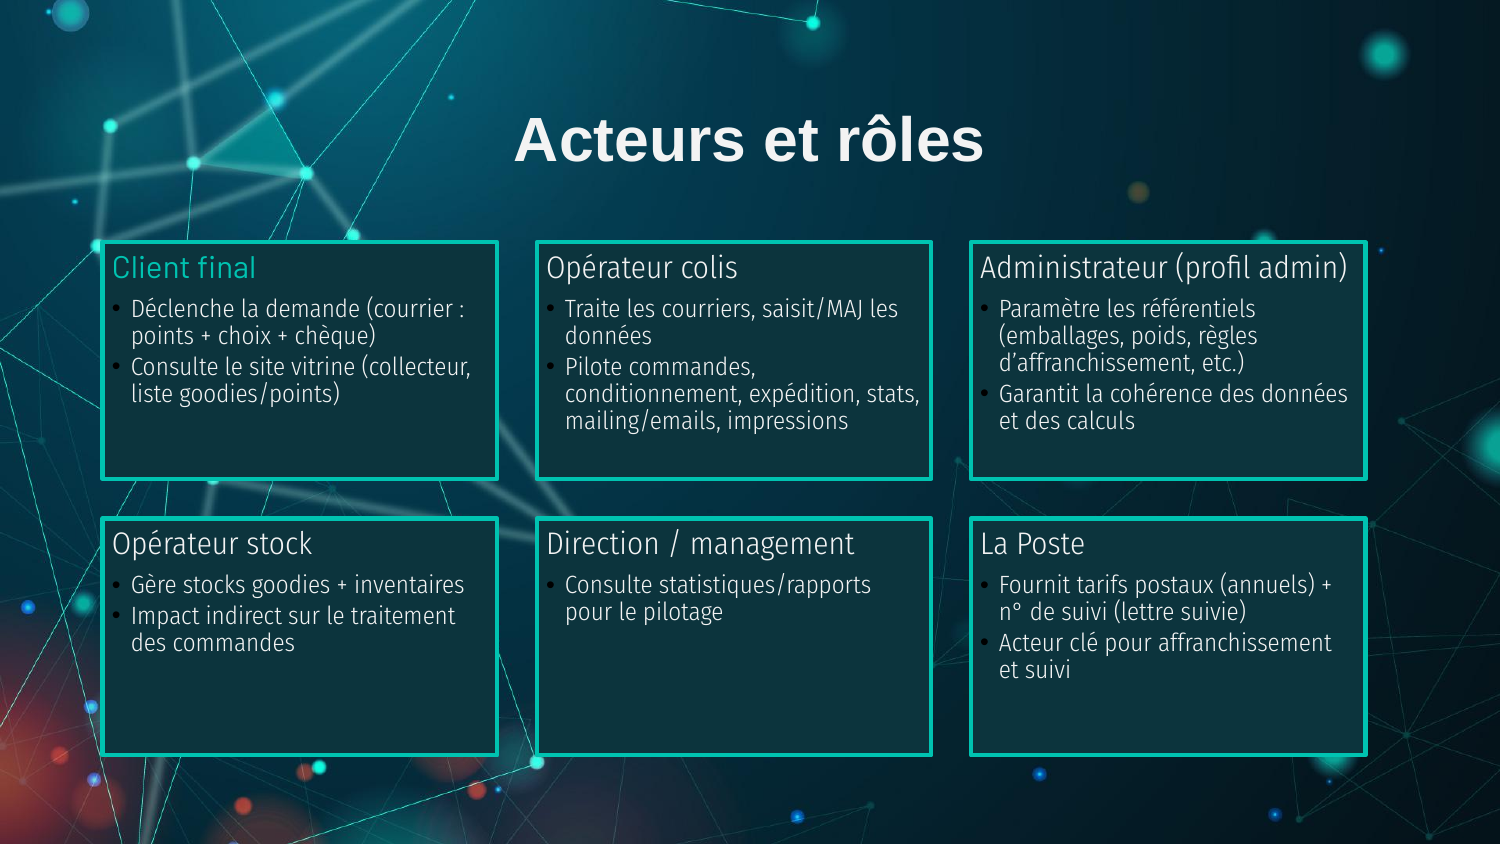

# Acteurs et rôles

Client final
Déclenche la demande (courrier : points + choix + chèque)
Consulte le site vitrine (collecteur, liste goodies/points)
Opérateur colis
Traite les courriers, saisit/MAJ les données
Pilote commandes, conditionnement, expédition, stats, mailing/emails, impressions
Administrateur (profil admin)
Paramètre les référentiels (emballages, poids, règles d’affranchissement, etc.)
Garantit la cohérence des données et des calculs
Opérateur stock
Gère stocks goodies + inventaires
Impact indirect sur le traitement des commandes
Direction / management
Consulte statistiques/rapports pour le pilotage
La Poste
Fournit tarifs postaux (annuels) + n° de suivi (lettre suivie)
Acteur clé pour affranchissement et suivi